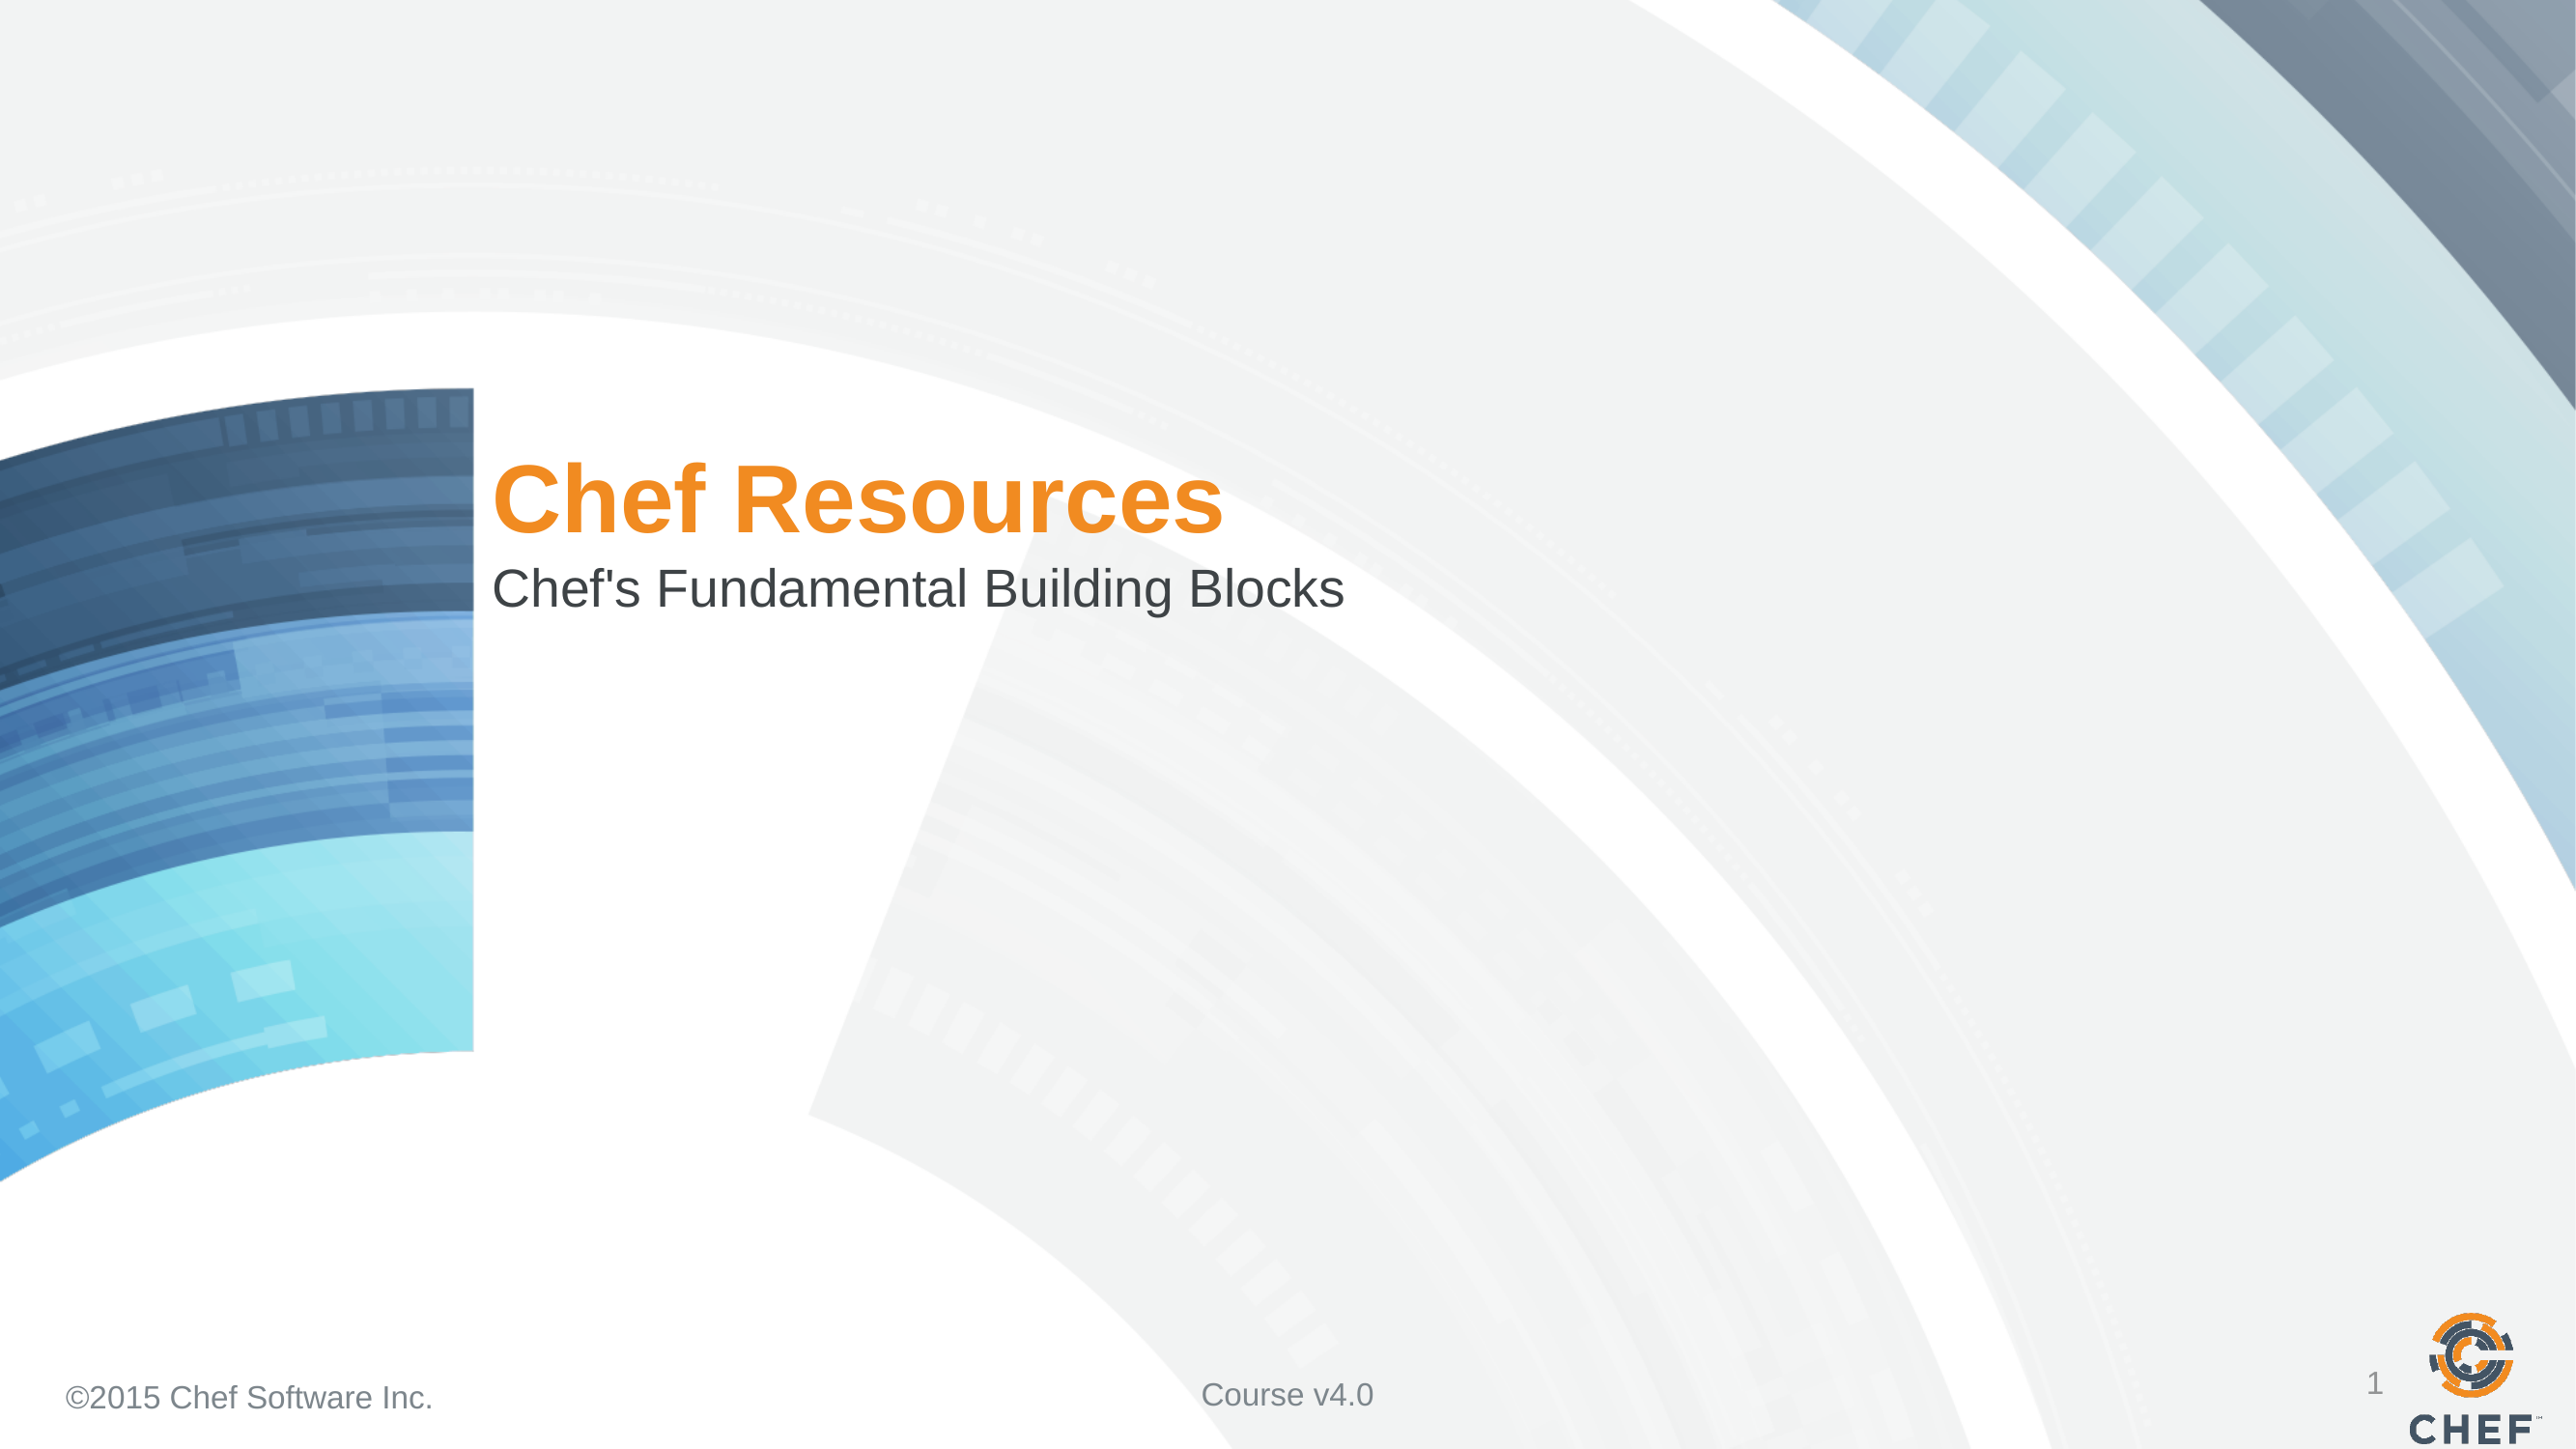

# Chef Resources
Chef's Fundamental Building Blocks
1
Course v4.0
©2015 Chef Software Inc.